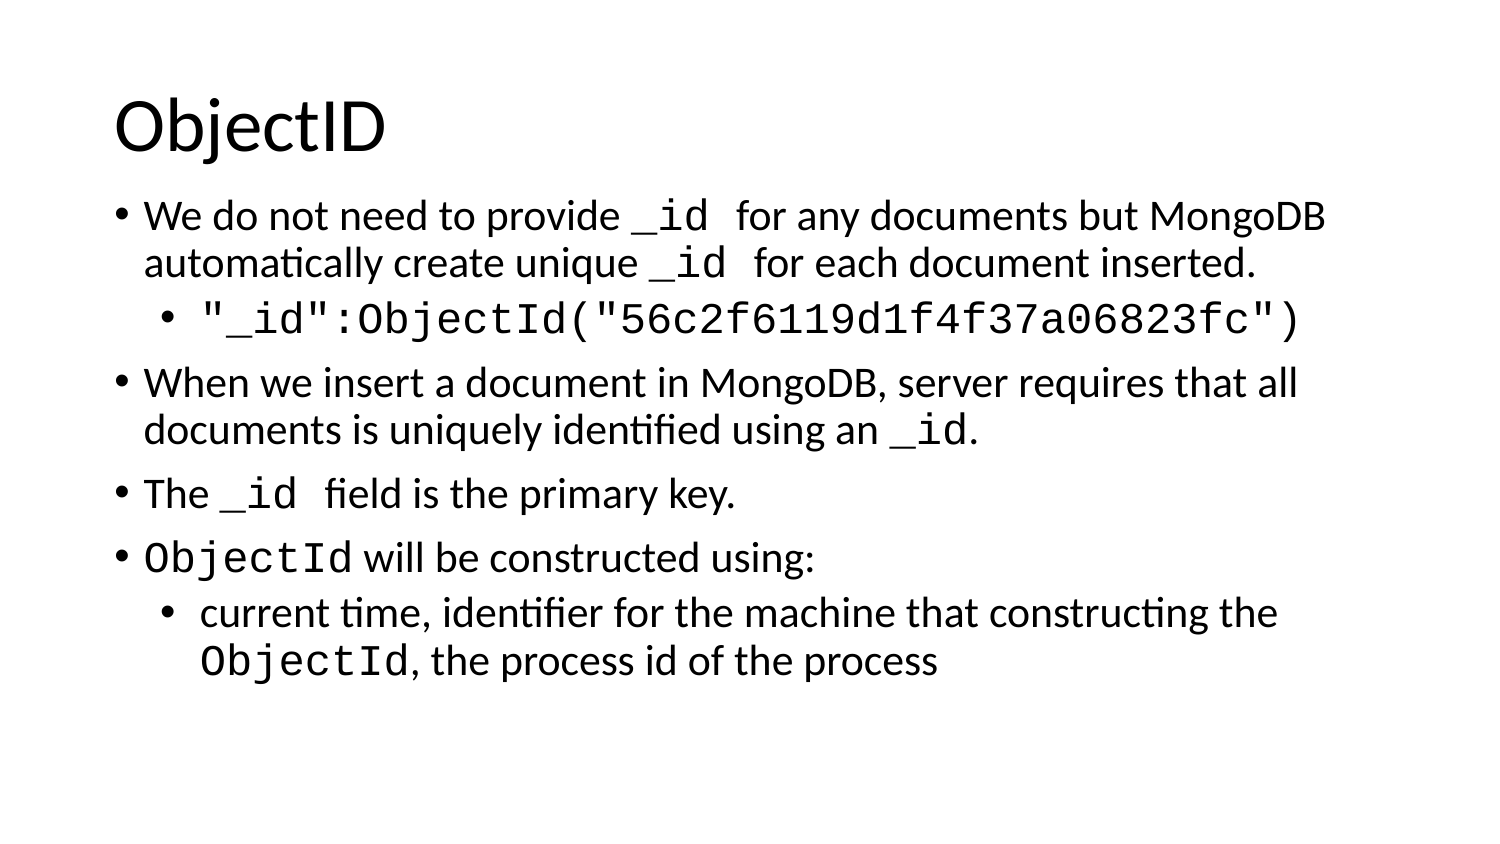

# ObjectID
We do not need to provide _id for any documents but MongoDB automatically create unique _id for each document inserted.
"_id":ObjectId("56c2f6119d1f4f37a06823fc")
When we insert a document in MongoDB, server requires that all documents is uniquely identified using an _id.
The _id field is the primary key.
ObjectId will be constructed using:
current time, identifier for the machine that constructing the ObjectId, the process id of the process